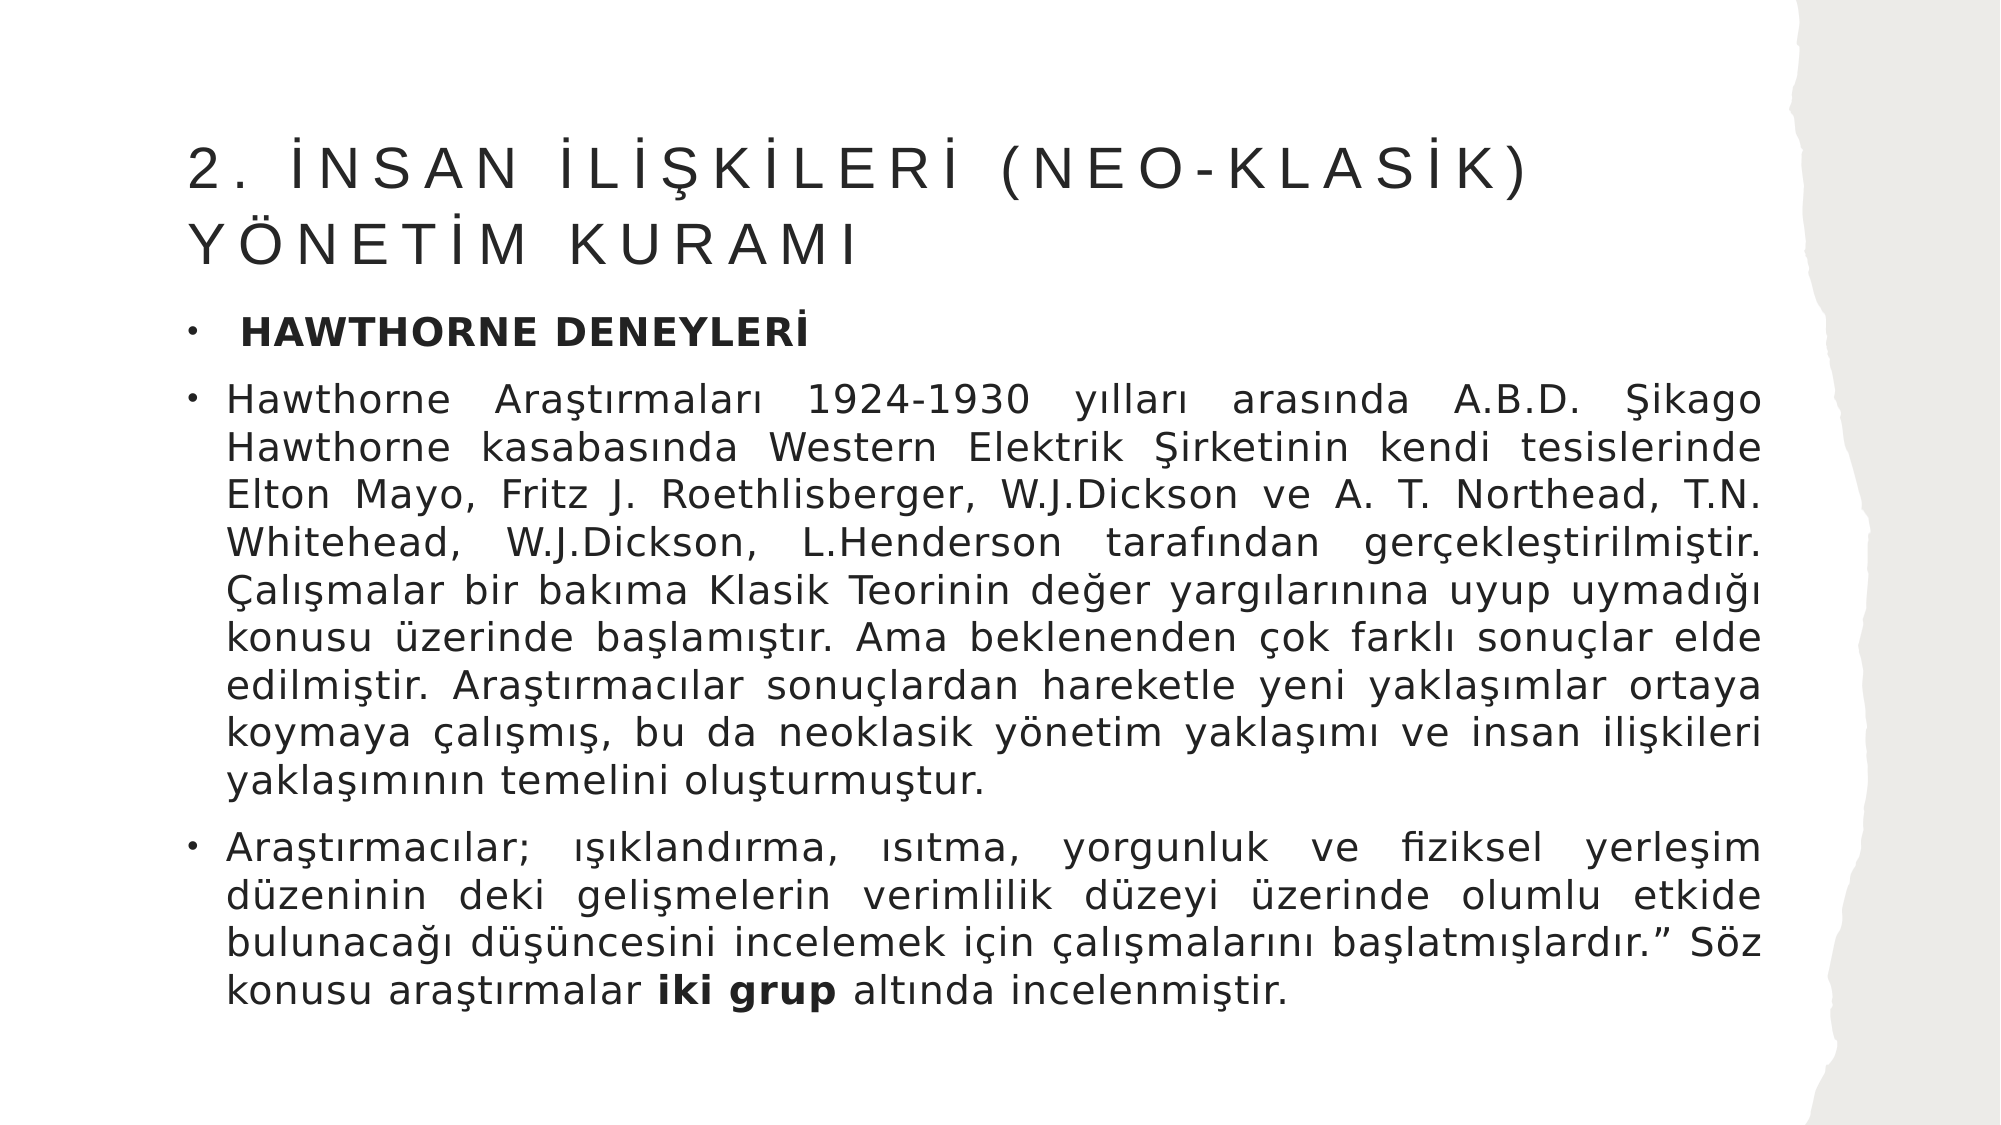

# 2. İNSAN İLİŞKİLERİ (NEO-KLASİK) YÖNETİM KURAMI
 HAWTHORNE DENEYLERİ
Hawthorne Araştırmaları 1924-1930 yılları arasında A.B.D. Şikago Hawthorne kasabasında Western Elektrik Şirketinin kendi tesislerinde Elton Mayo, Fritz J. Roethlisberger, W.J.Dickson ve A. T. Northead, T.N. Whitehead, W.J.Dickson, L.Henderson tarafından gerçekleştirilmiştir. Çalışmalar bir bakıma Klasik Teorinin değer yargılarınına uyup uymadığı konusu üzerinde başlamıştır. Ama beklenenden çok farklı sonuçlar elde edilmiştir. Araştırmacılar sonuçlardan hareketle yeni yaklaşımlar ortaya koymaya çalışmış, bu da neoklasik yönetim yaklaşımı ve insan ilişkileri yaklaşımının temelini oluşturmuştur.
Araştırmacılar; ışıklandırma, ısıtma, yorgunluk ve fiziksel yerleşim düzeninin deki gelişmelerin verimlilik düzeyi üzerinde olumlu etkide bulunacağı düşüncesini incelemek için çalışmalarını başlatmışlardır.” Söz konusu araştırmalar iki grup altında incelenmiştir.